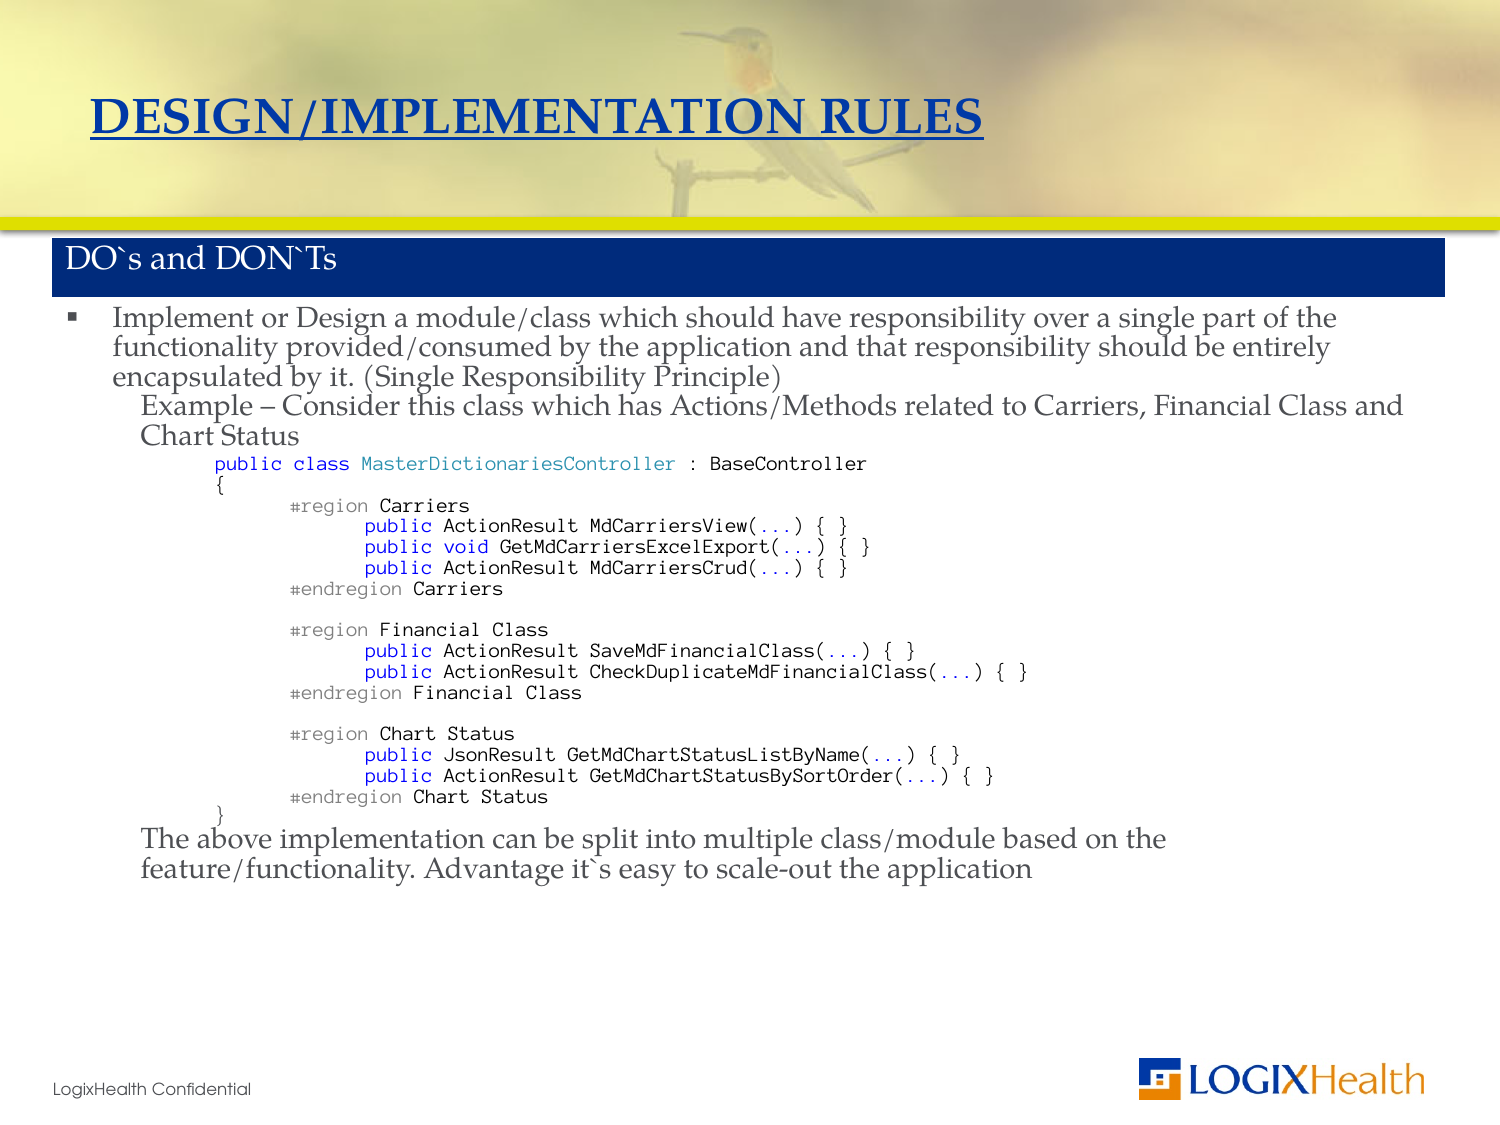

# Design/Implementation Rules
| DO`s and DON`Ts |
| --- |
| Implement or Design a module/class which should have responsibility over a single part of the functionality provided/consumed by the application and that responsibility should be entirely encapsulated by it. (Single Responsibility Principle) Example – Consider this class which has Actions/Methods related to Carriers, Financial Class and Chart Status public class MasterDictionariesController : BaseController { #region Carriers public ActionResult MdCarriersView(...) { } public void GetMdCarriersExcelExport(...) { } public ActionResult MdCarriersCrud(...) { } #endregion Carriers #region Financial Class public ActionResult SaveMdFinancialClass(...) { } public ActionResult CheckDuplicateMdFinancialClass(...) { } #endregion Financial Class #region Chart Status public JsonResult GetMdChartStatusListByName(...) { } public ActionResult GetMdChartStatusBySortOrder(...) { } #endregion Chart Status } The above implementation can be split into multiple class/module based on the feature/functionality. Advantage it`s easy to scale-out the application |